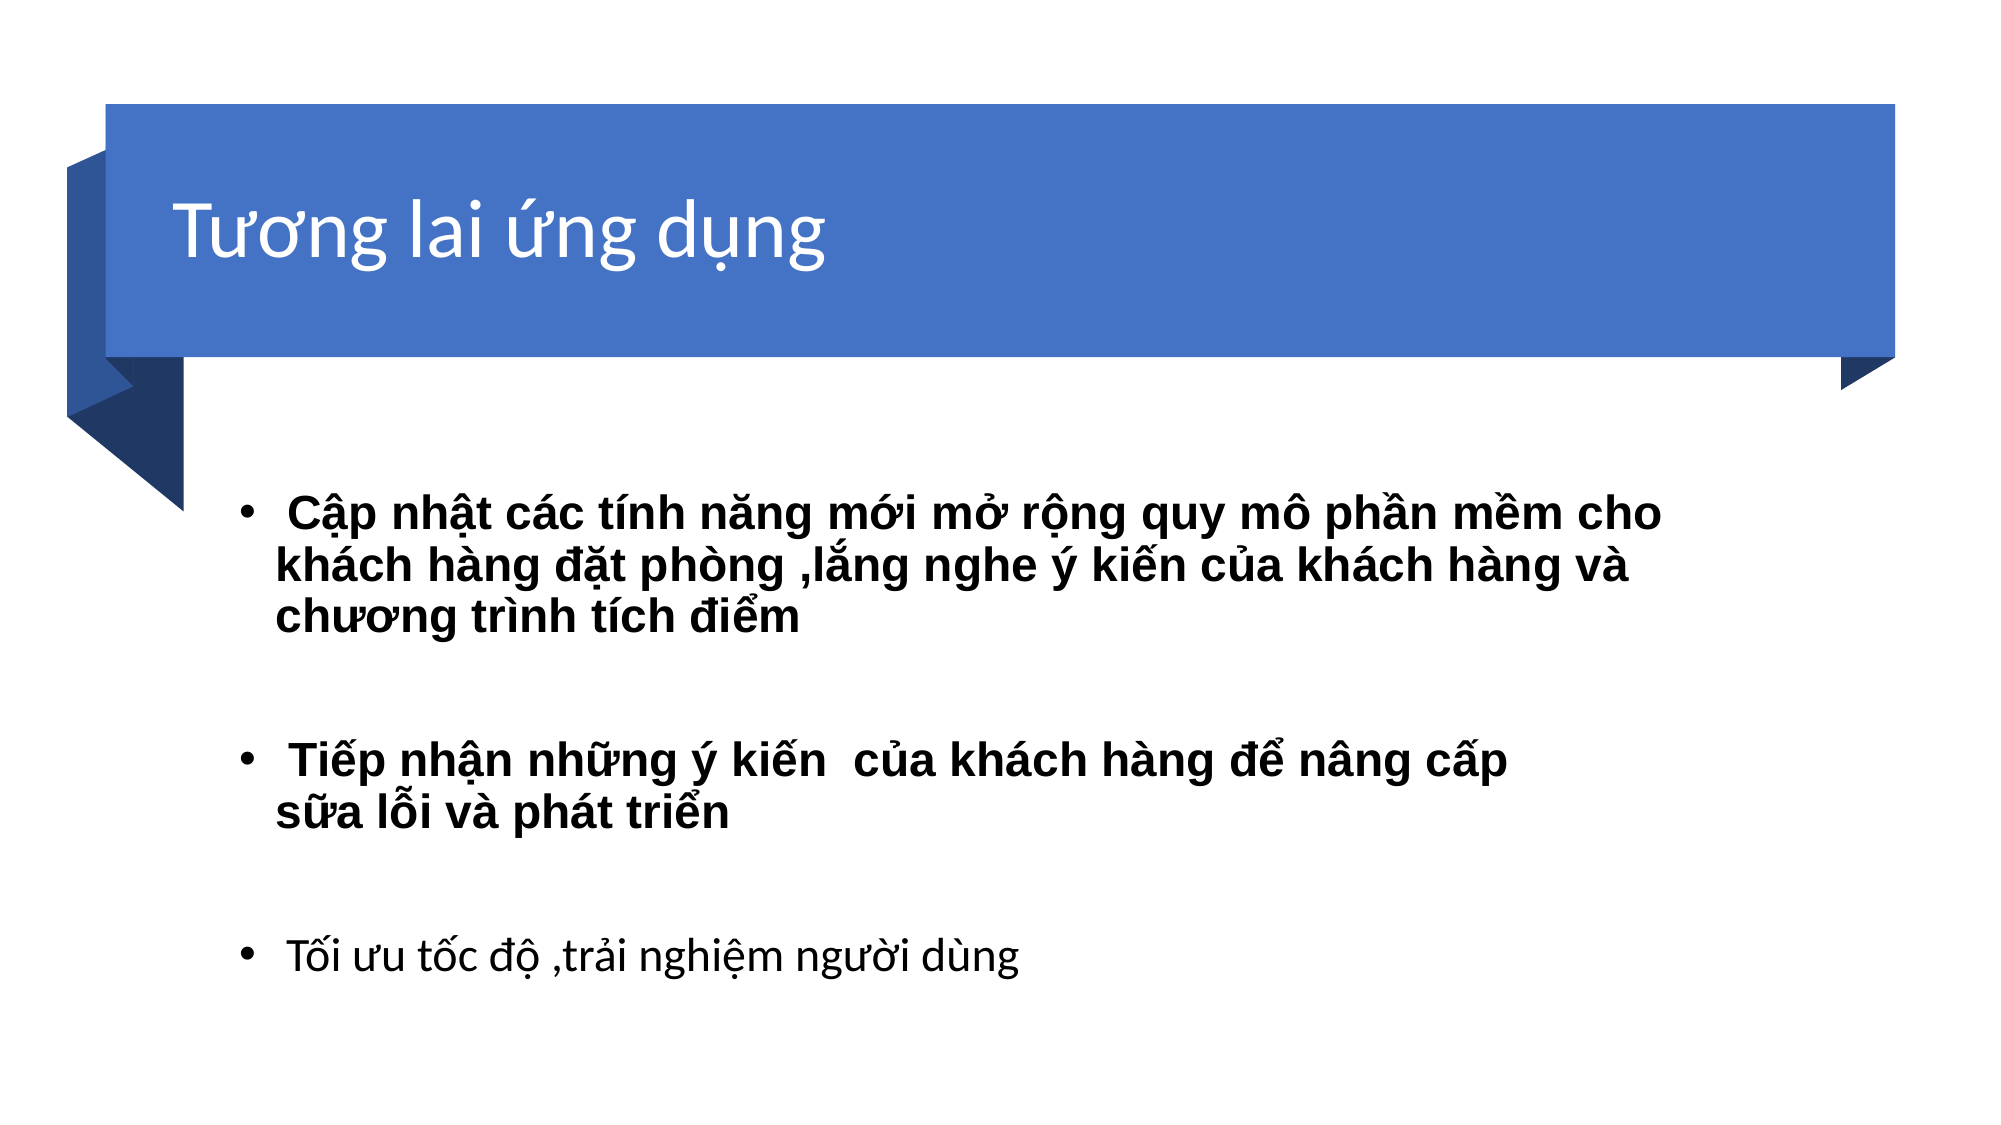

# Tương lai ứng dụng

 Cập nhật các tính năng mới mở rộng quy mô phần mềm cho khách hàng đặt phòng ,lắng nghe ý kiến của khách hàng và chương trình tích điểm

 Tiếp nhận những ý kiến  của khách hàng để nâng cấp sữa lỗi và phát triển

 Tối ưu tốc độ ,trải nghiệm người dùng